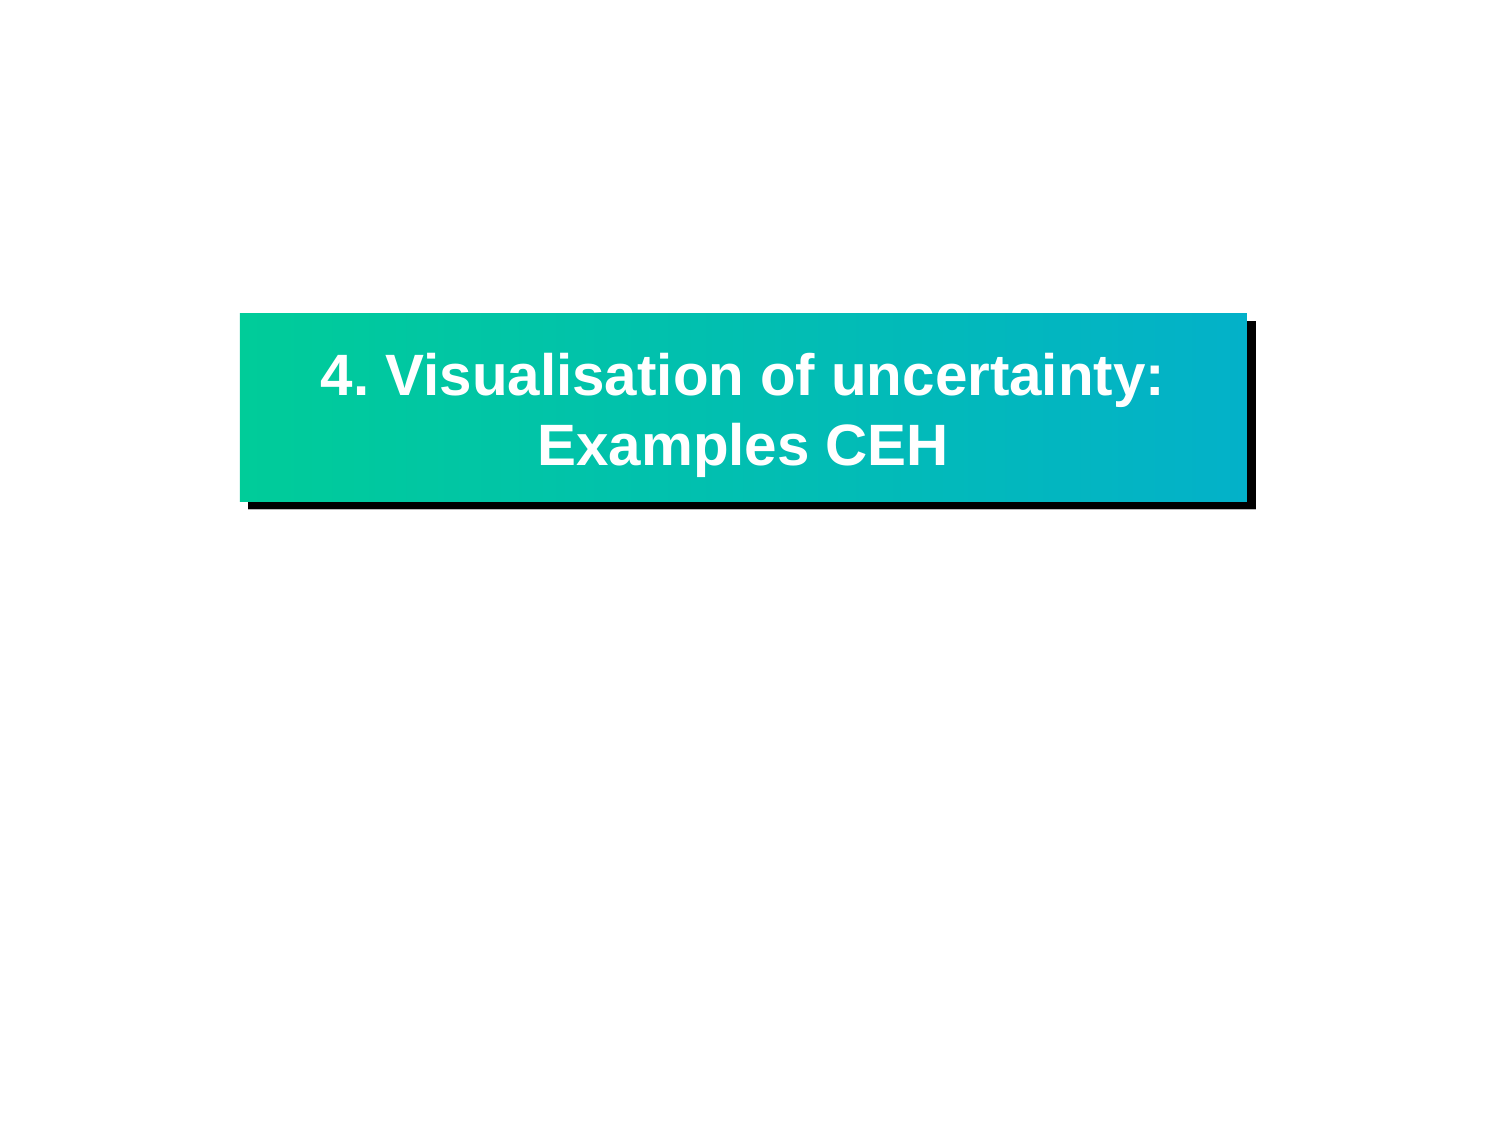

# 4. Visualisation of uncertainty: Examples CEH